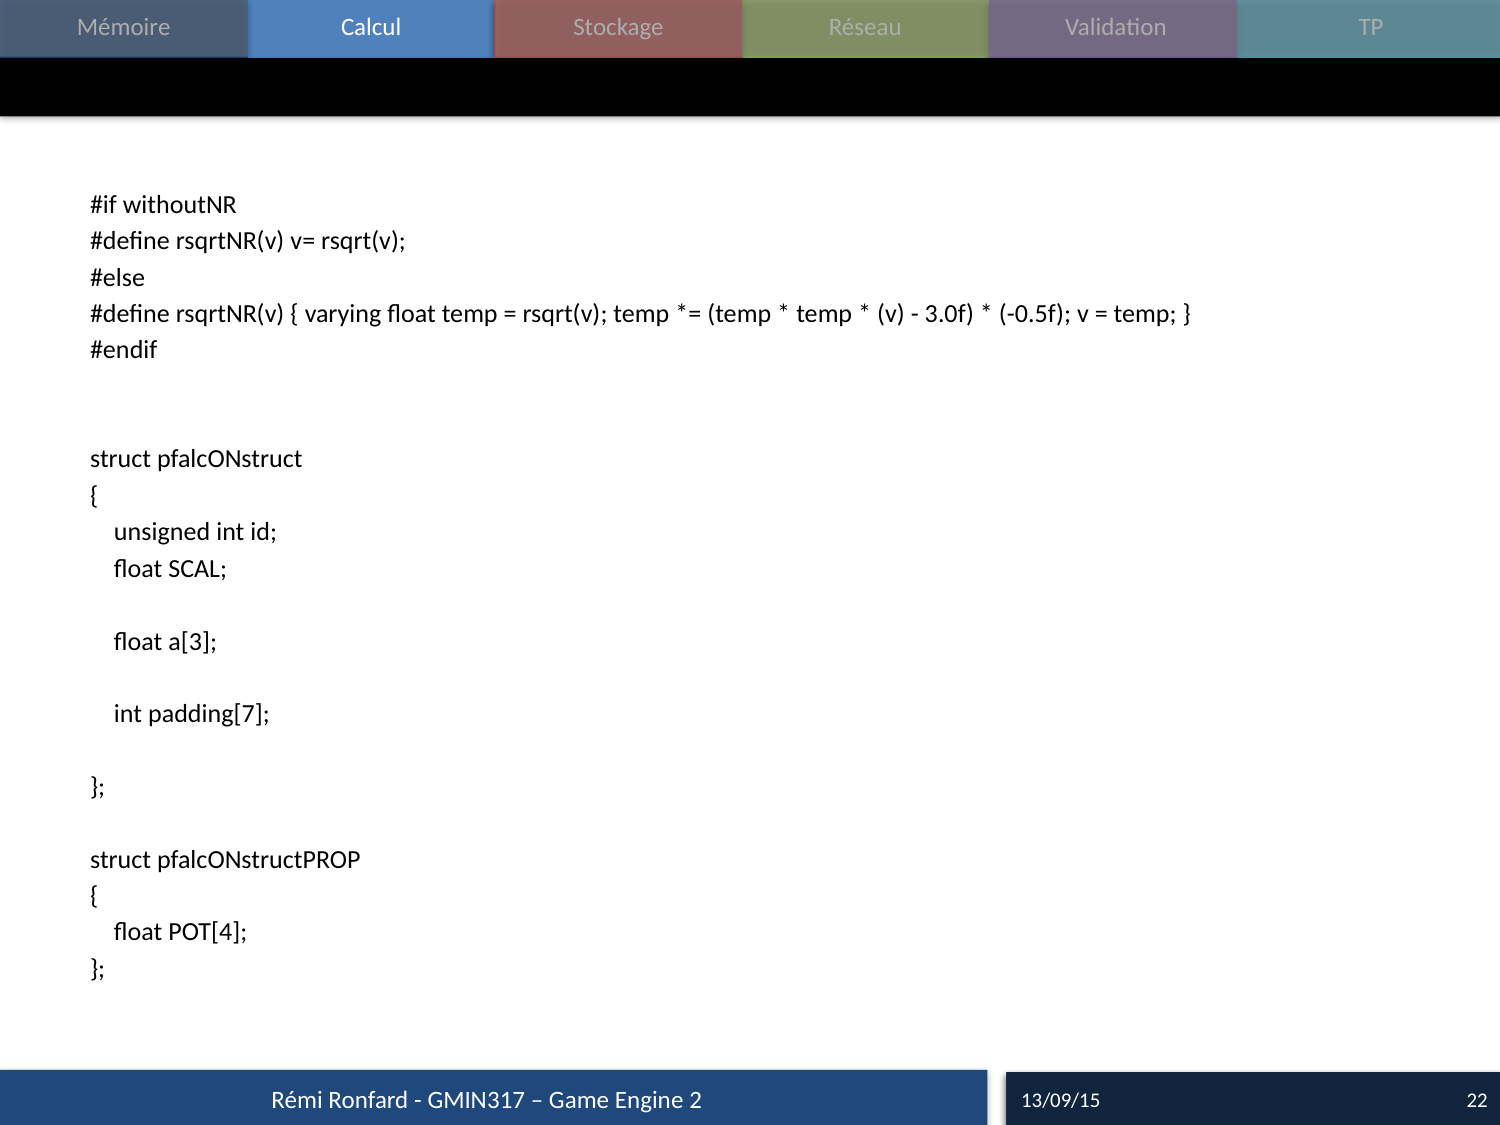

#
#if withoutNR
#define rsqrtNR(v) v= rsqrt(v);
#else
#define rsqrtNR(v) { varying float temp = rsqrt(v); temp *= (temp * temp * (v) - 3.0f) * (-0.5f); v = temp; }
#endif

struct pfalcONstruct
{
    unsigned int id;
    float SCAL;

    float a[3];

    int padding[7];

};

struct pfalcONstructPROP
{
    float POT[4];
};

Rémi Ronfard - GMIN317 – Game Engine 2
13/09/15
22